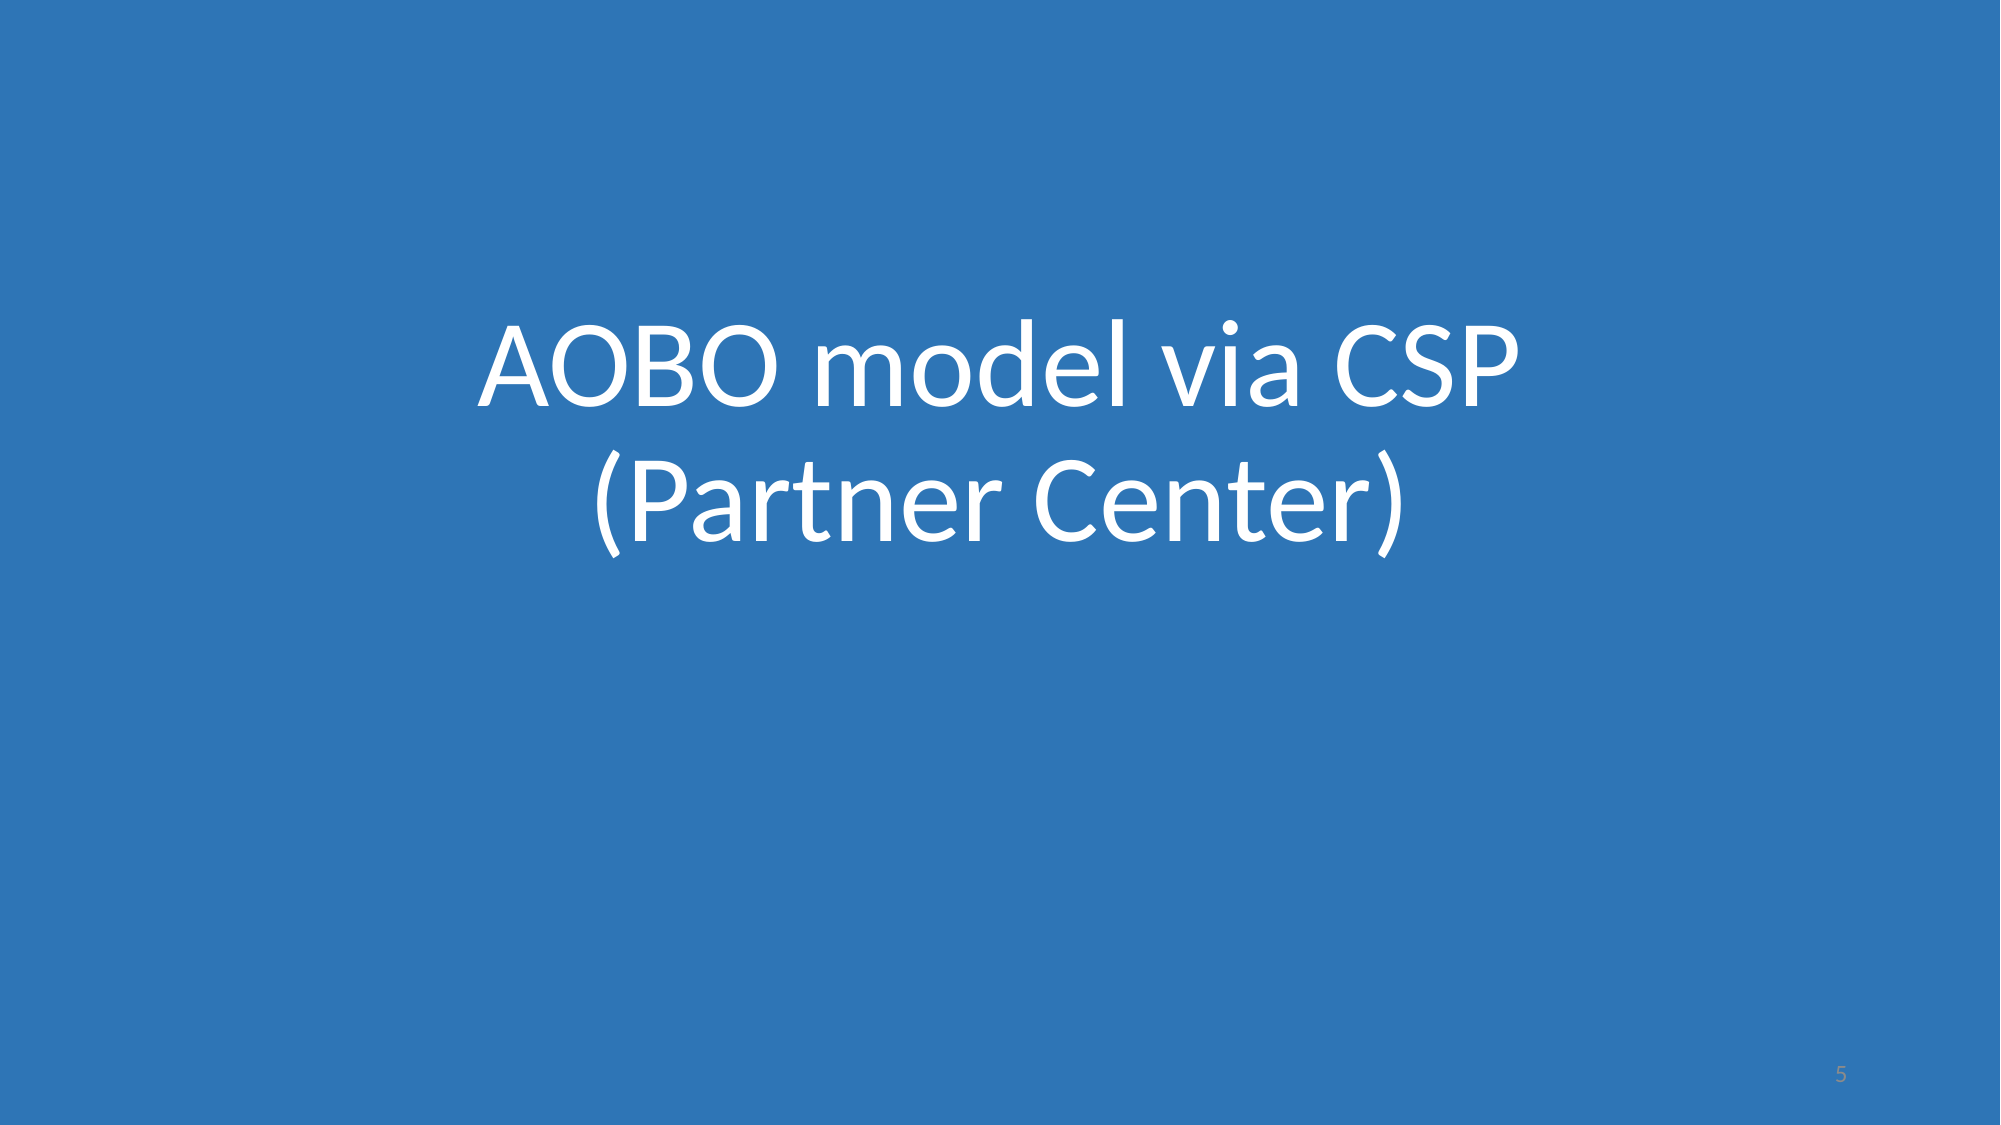

# AOBO model via CSP (Partner Center)
5